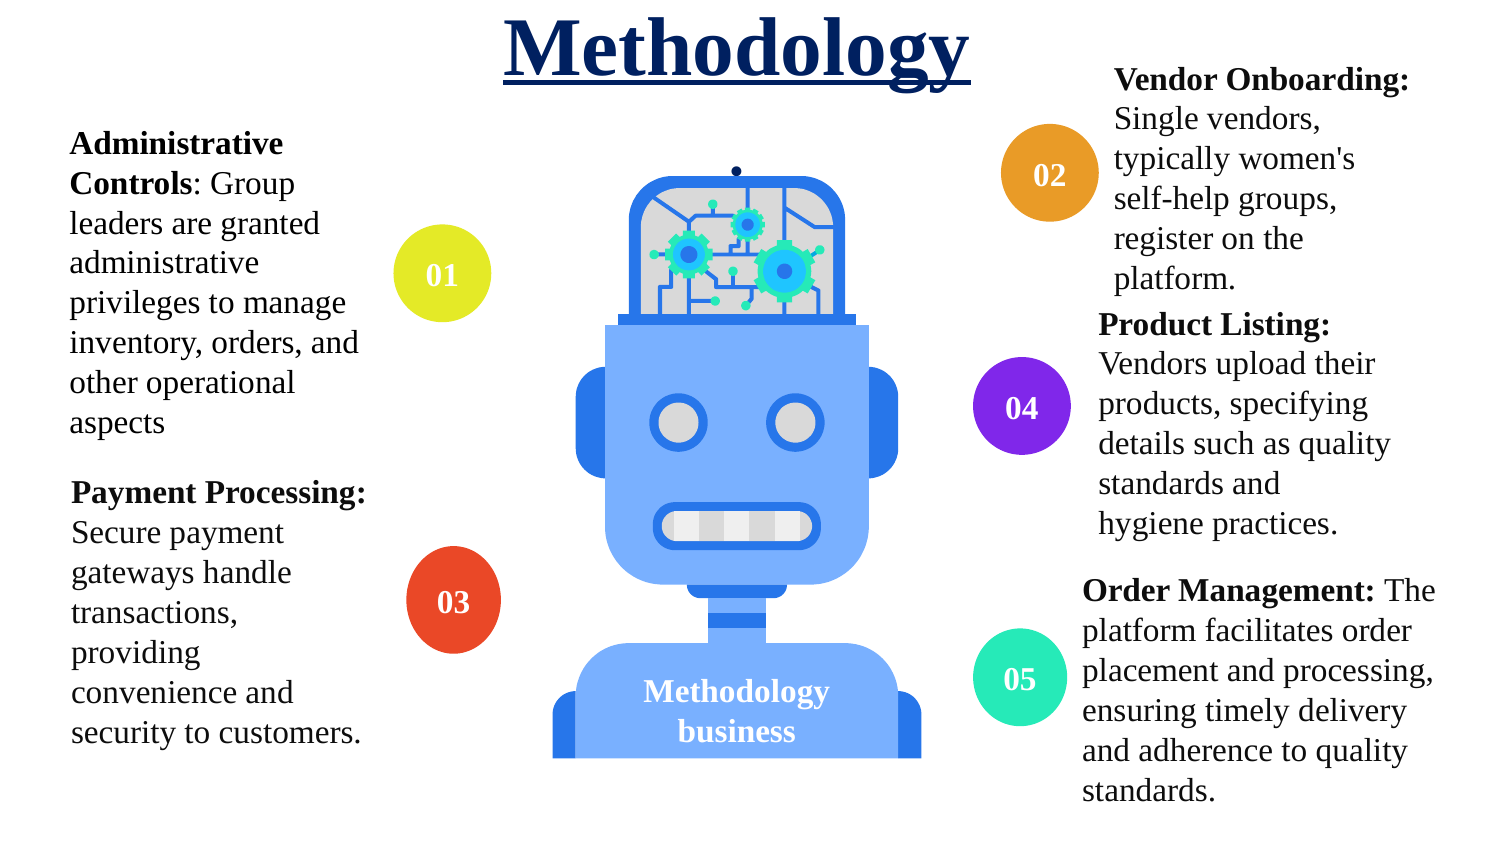

# Methodology .
02
Vendor Onboarding: Single vendors, typically women's self-help groups, register on the platform.

01
Administrative Controls: Group leaders are granted administrative privileges to manage inventory, orders, and other operational aspects
04
Product Listing: Vendors upload their products, specifying details such as quality standards and hygiene practices.
03
Payment Processing: Secure payment gateways handle transactions, providing convenience and security to customers.
05
Order Management: The platform facilitates order placement and processing, ensuring timely delivery and adherence to quality standards.
Methodology business